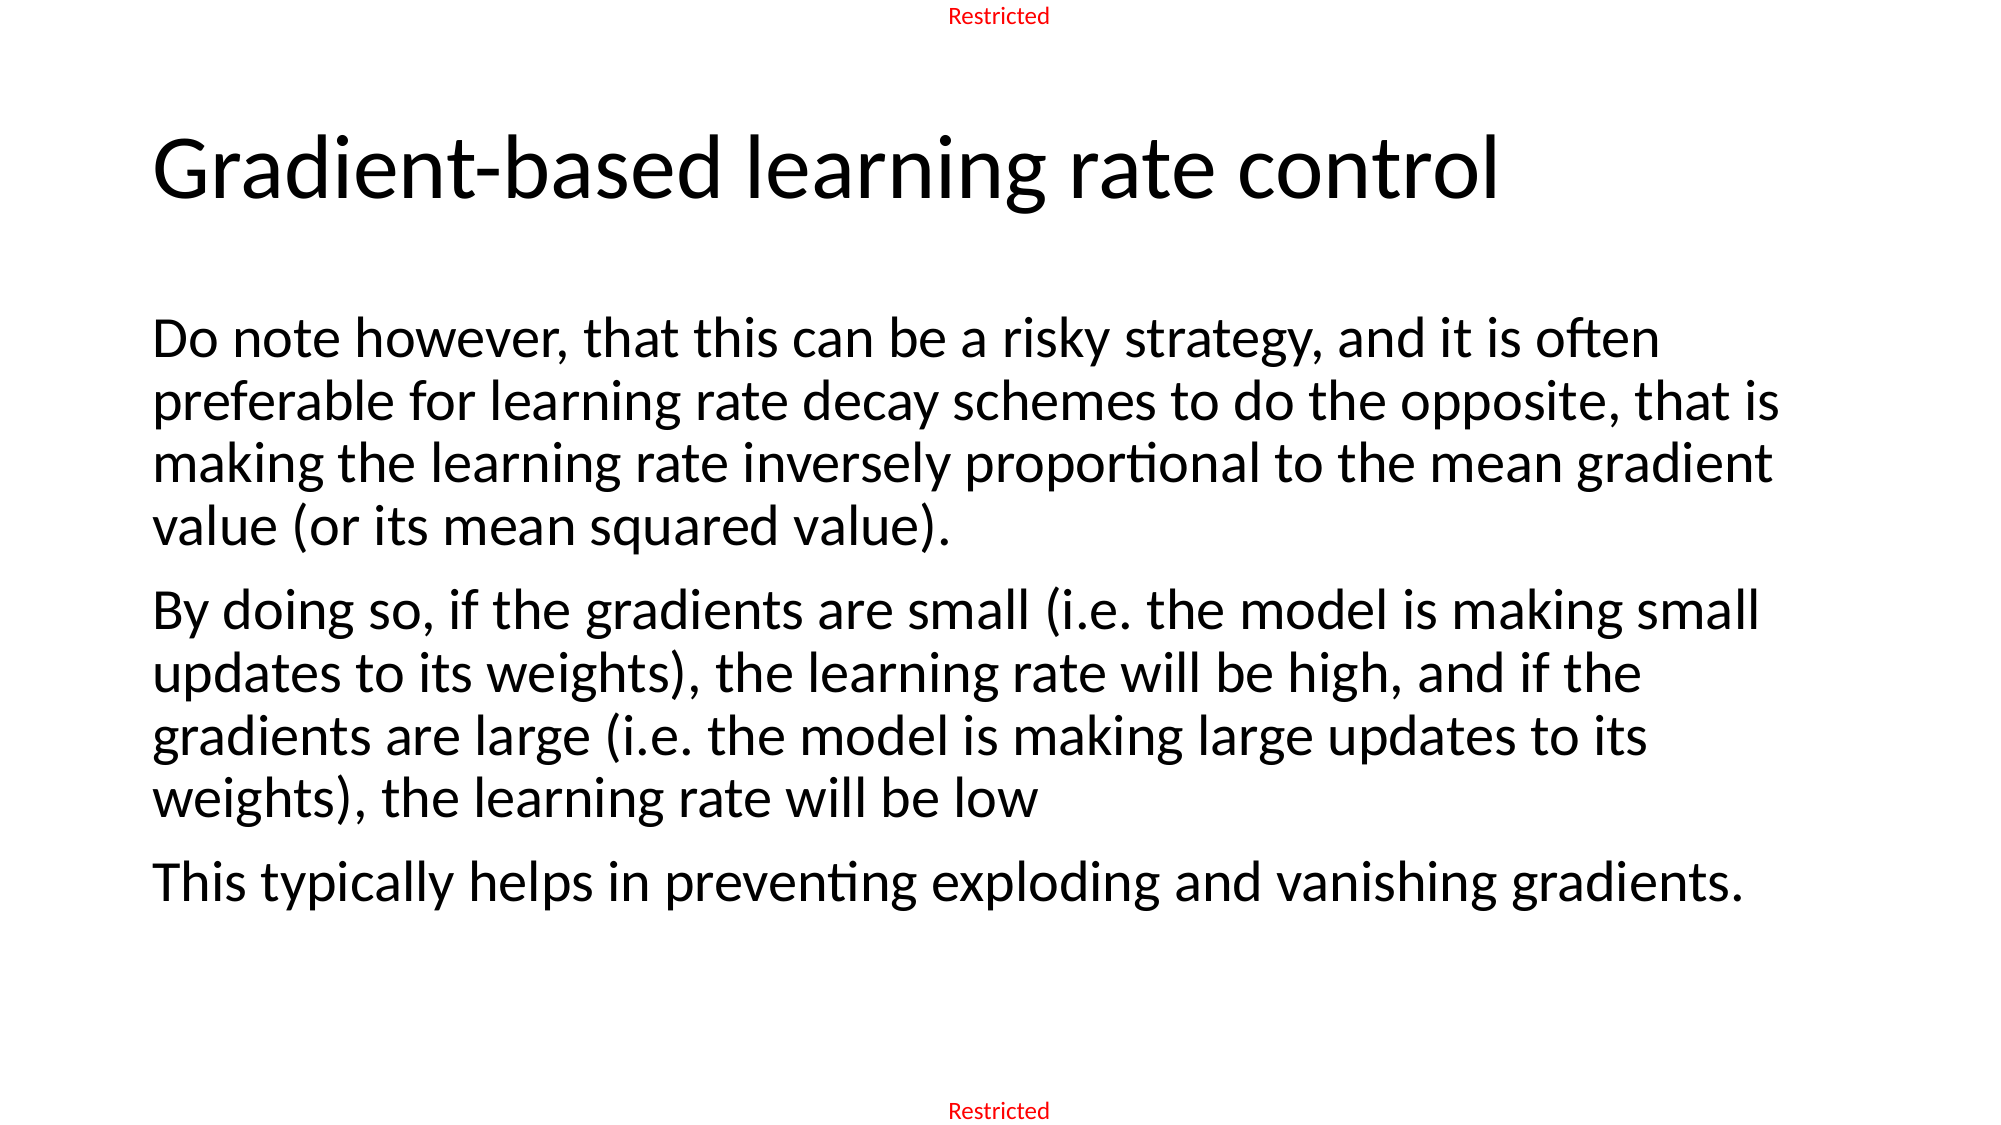

# Gradient-based learning rate control
Do note however, that this can be a risky strategy, and it is often preferable for learning rate decay schemes to do the opposite, that is making the learning rate inversely proportional to the mean gradient value (or its mean squared value).
By doing so, if the gradients are small (i.e. the model is making small updates to its weights), the learning rate will be high, and if the gradients are large (i.e. the model is making large updates to its weights), the learning rate will be low
This typically helps in preventing exploding and vanishing gradients.